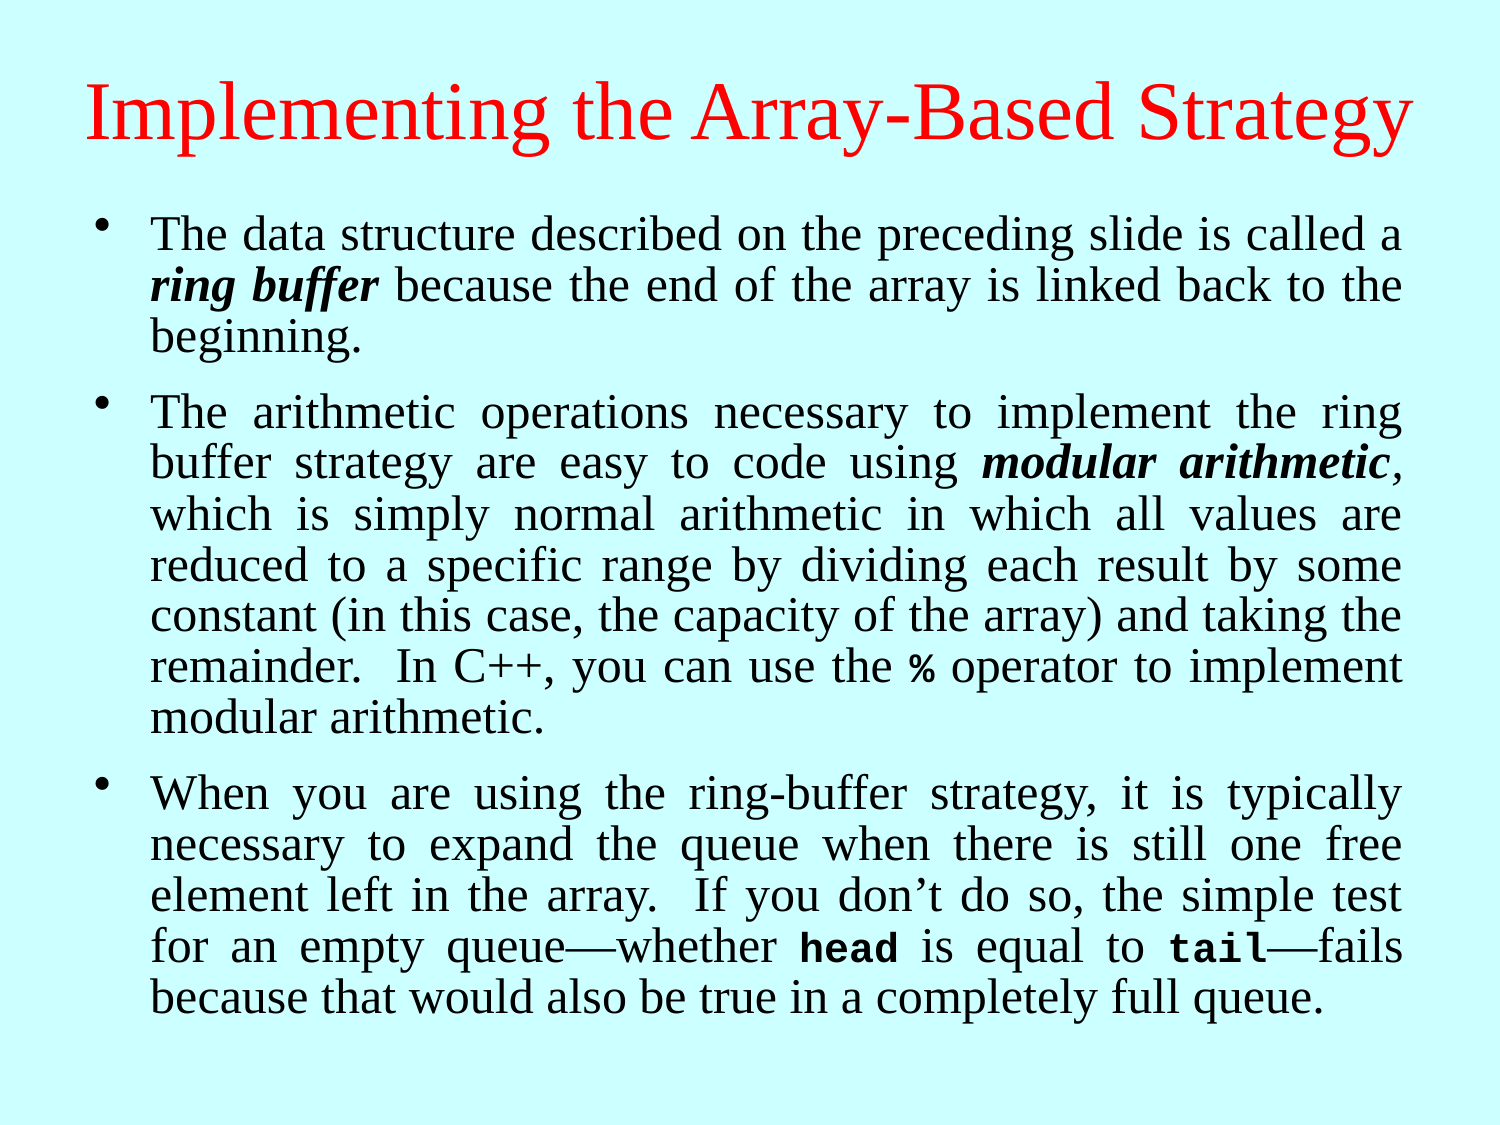

# Implementing the Array-Based Strategy
The data structure described on the preceding slide is called a ring buffer because the end of the array is linked back to the beginning.
The arithmetic operations necessary to implement the ring buffer strategy are easy to code using modular arithmetic, which is simply normal arithmetic in which all values are reduced to a specific range by dividing each result by some constant (in this case, the capacity of the array) and taking the remainder.  In C++, you can use the % operator to implement modular arithmetic.
When you are using the ring-buffer strategy, it is typically necessary to expand the queue when there is still one free element left in the array.  If you don’t do so, the simple test for an empty queue—whether head is equal to tail—fails because that would also be true in a completely full queue.